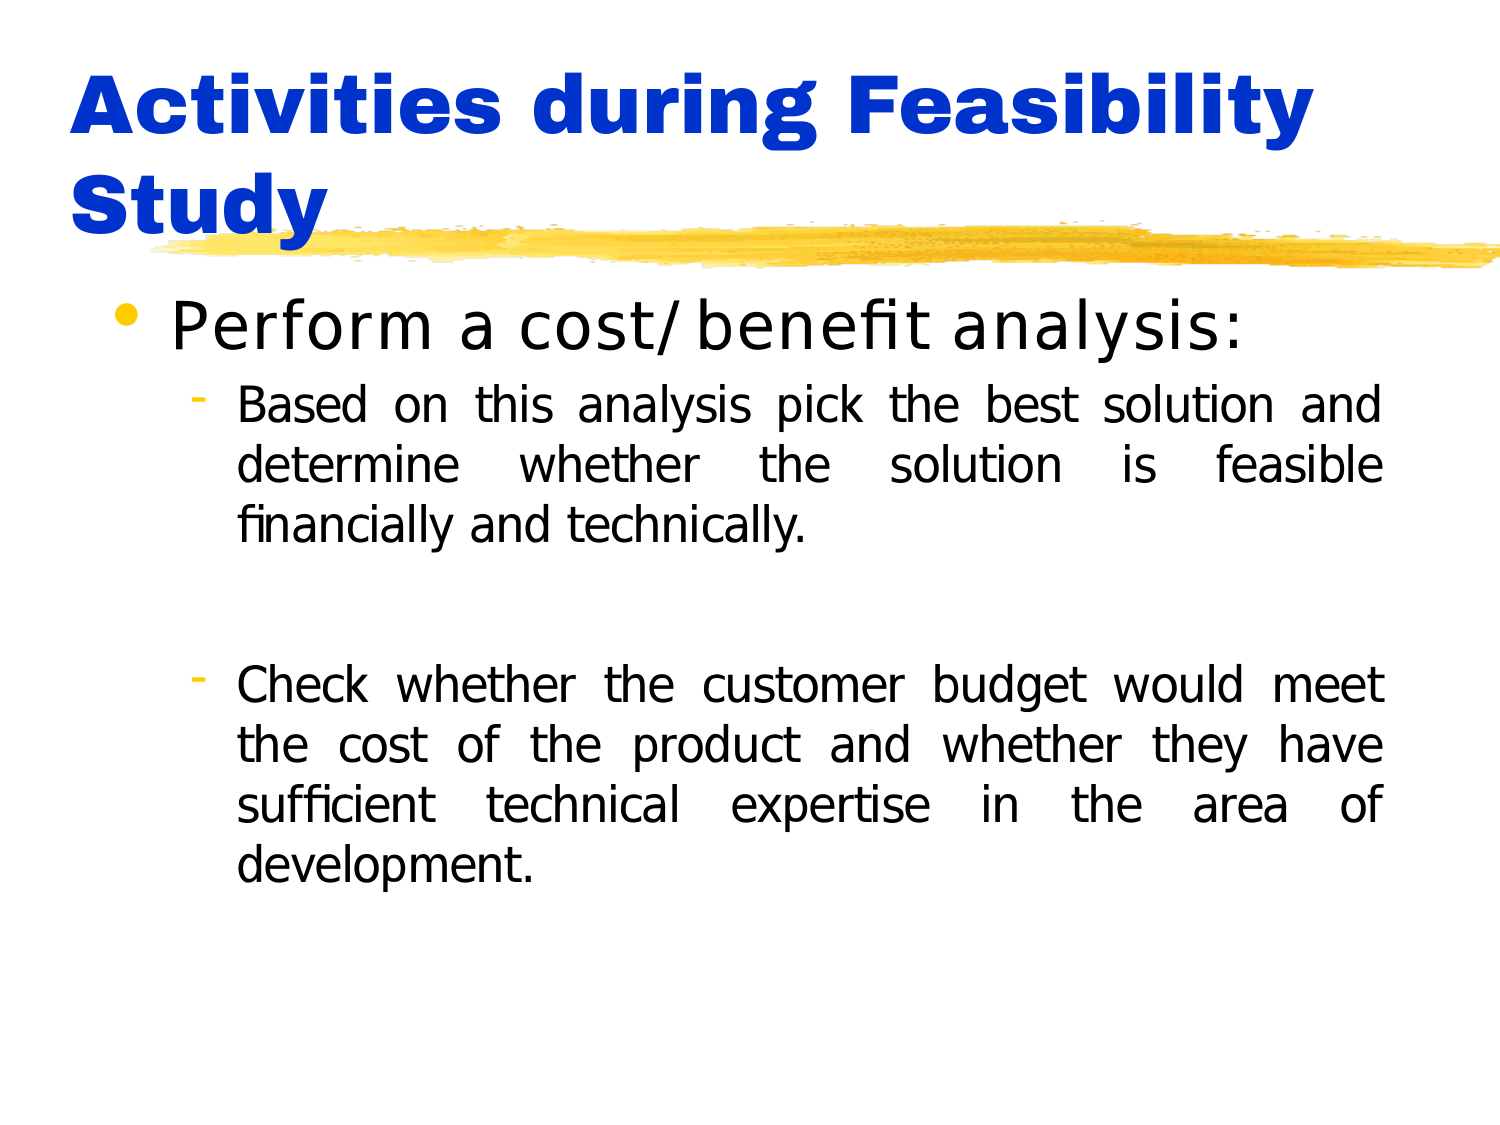

# Activities during Feasibility Study
Perform a cost/benefit analysis:
Based on this analysis pick the best solution and determine whether the solution is feasible financially and technically.

Check whether the customer budget would meet the cost of the product and whether they have sufficient technical expertise in the area of development.
17